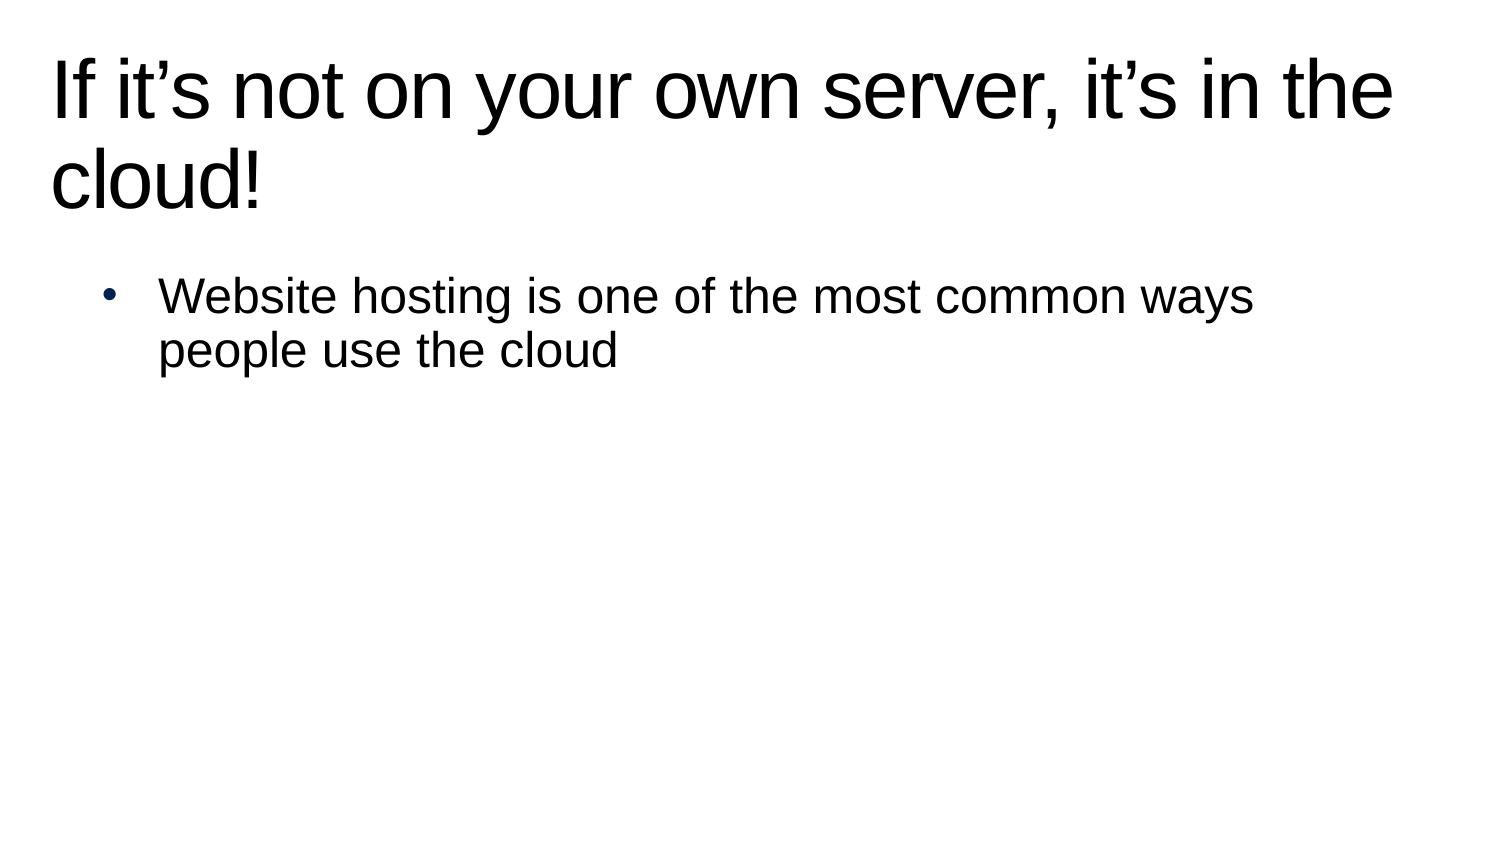

# If it’s not on your own server, it’s in the cloud!
Website hosting is one of the most common ways people use the cloud